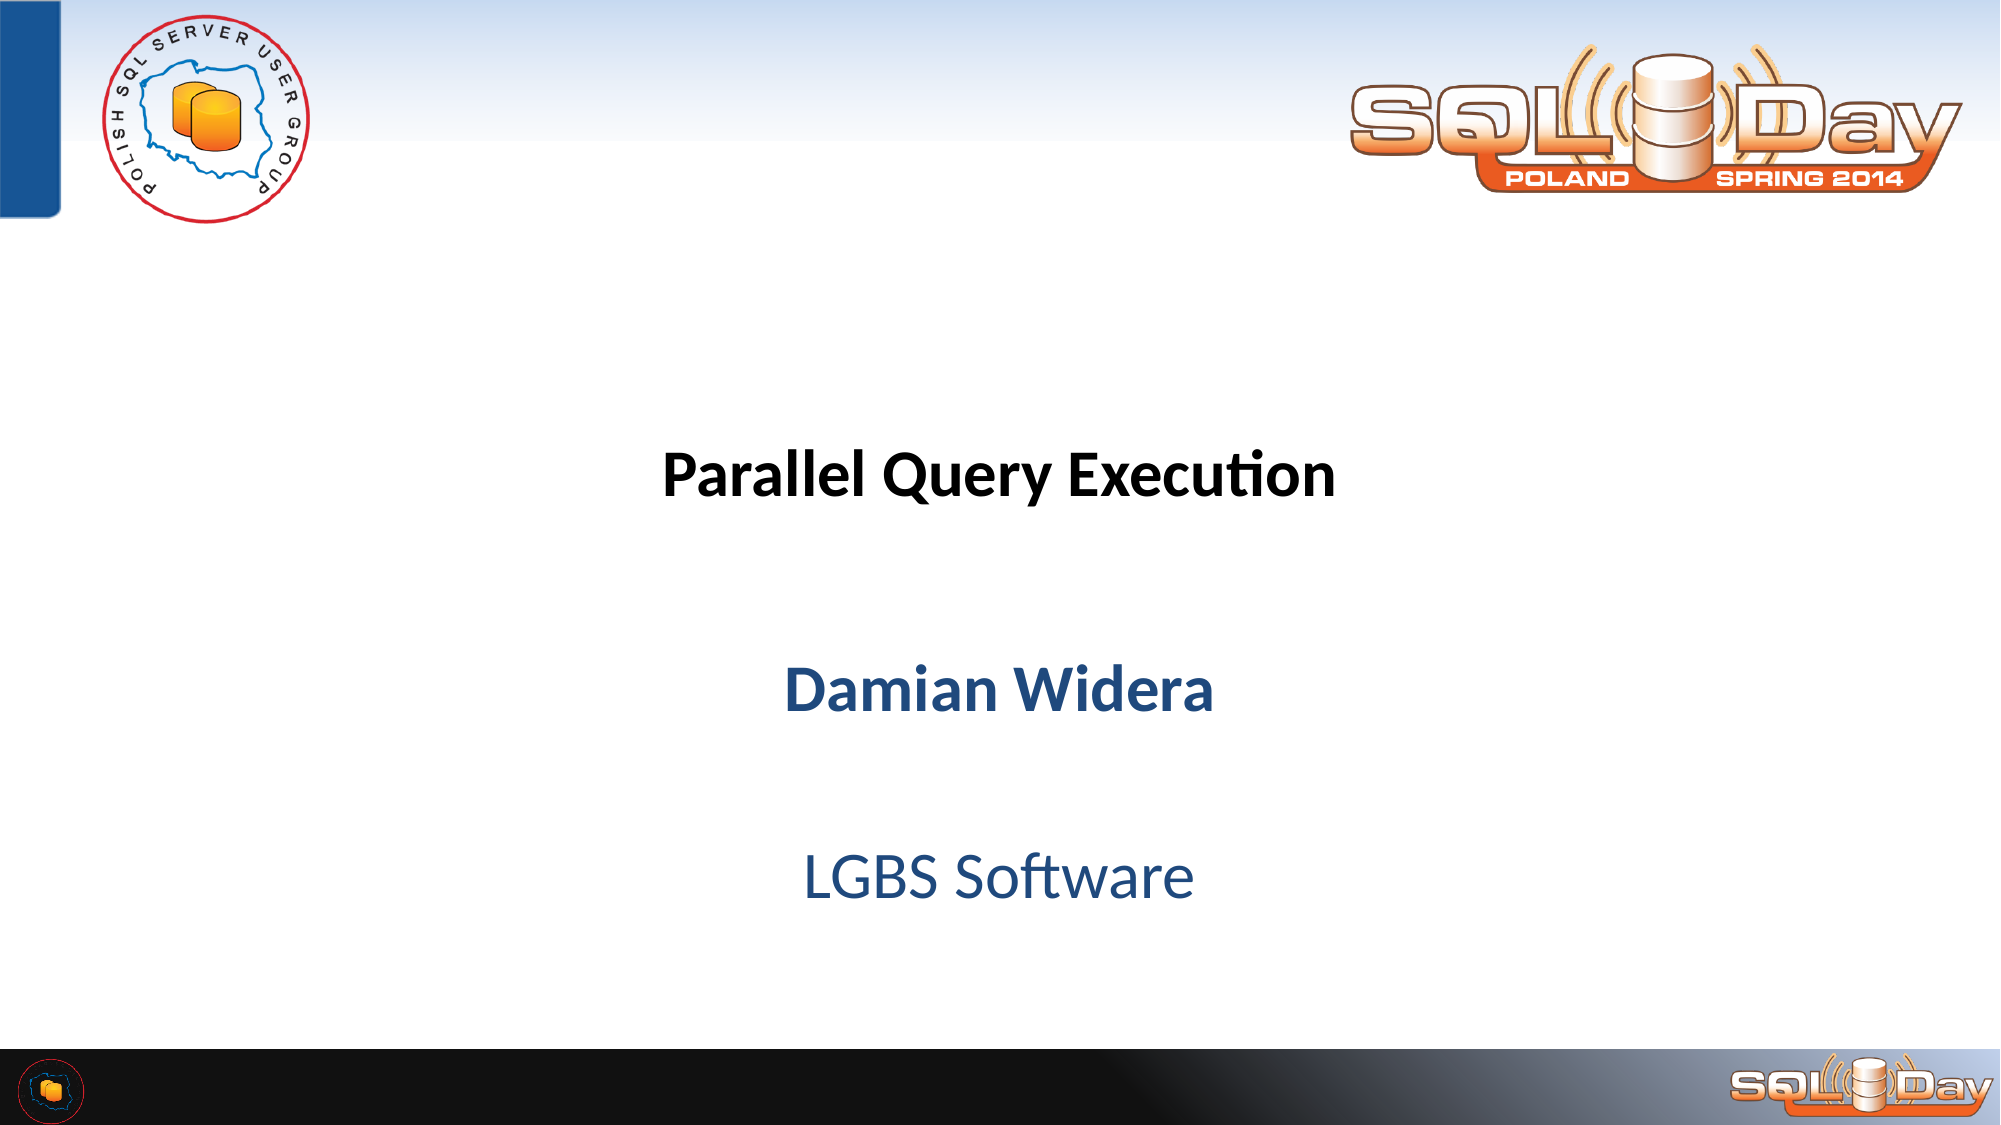

# Parallel Query Execution
Damian Widera

LGBS Software